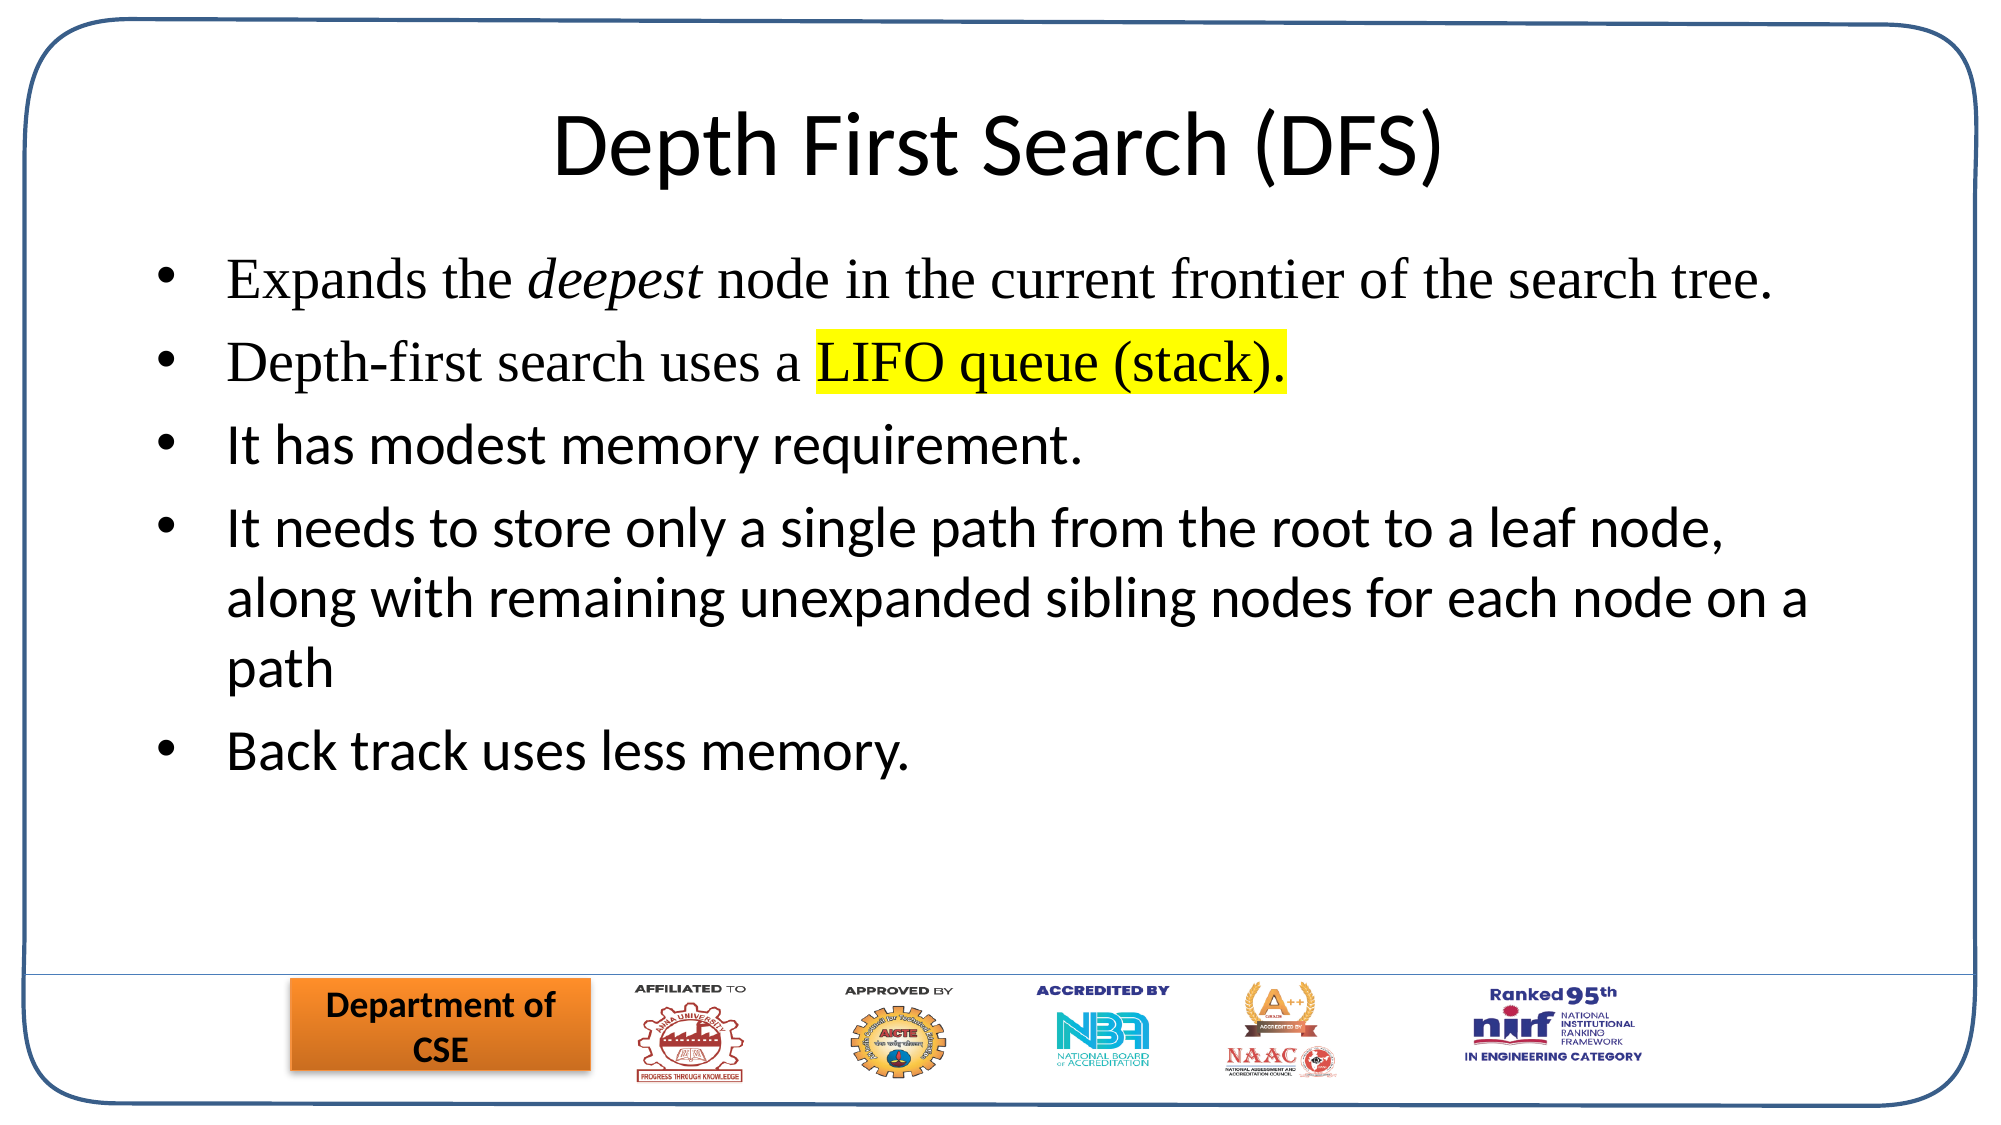

# Depth First Search (DFS)
Expands the deepest node in the current frontier of the search tree.
Depth-first search uses a LIFO queue (stack).
It has modest memory requirement.
It needs to store only a single path from the root to a leaf node, along with remaining unexpanded sibling nodes for each node on a path
Back track uses less memory.